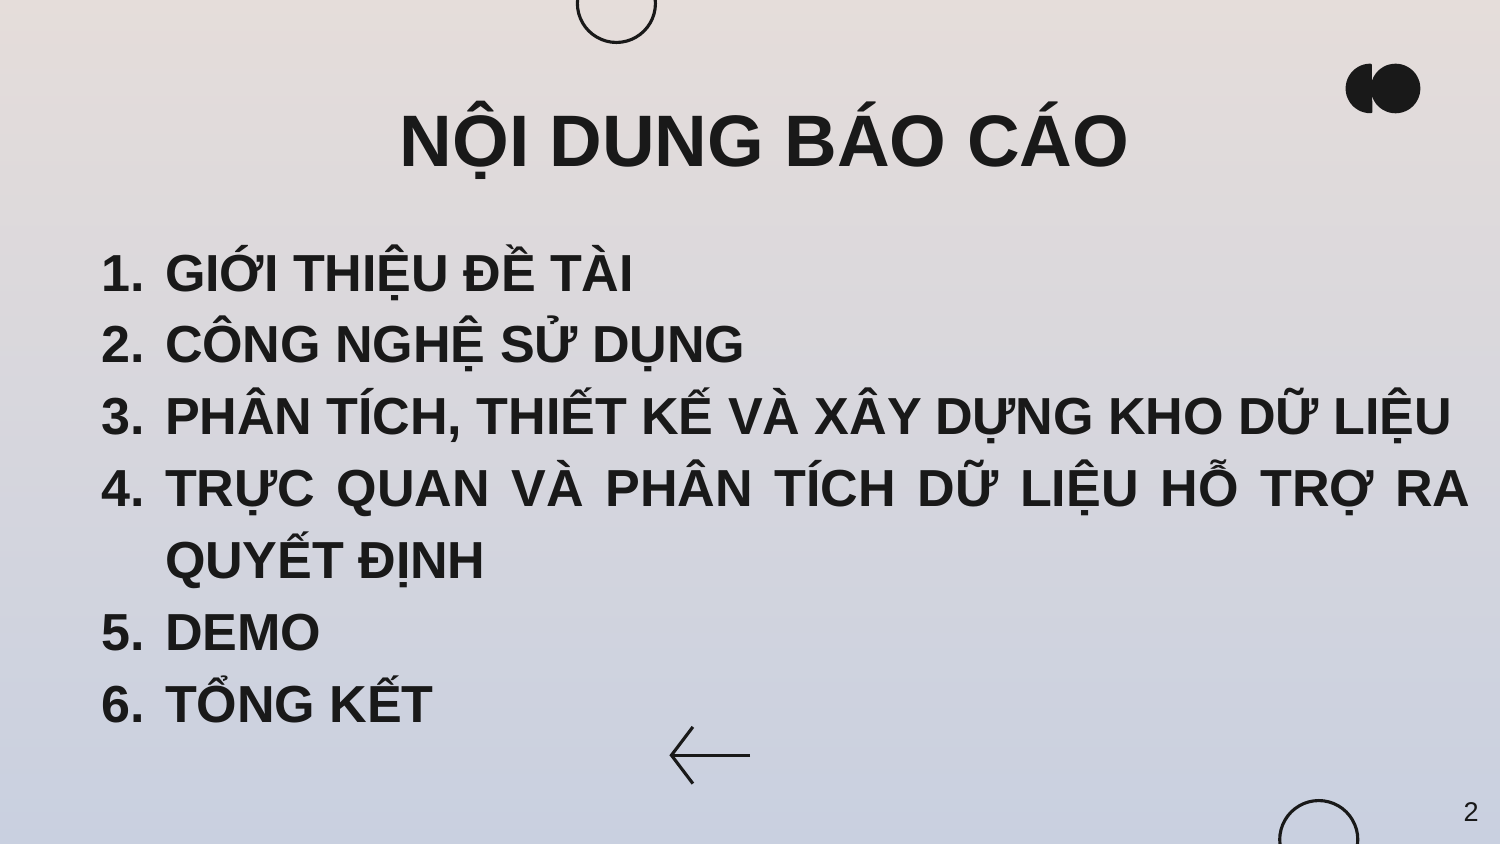

NỘI DUNG BÁO CÁO
GIỚI THIỆU ĐỀ TÀI
CÔNG NGHỆ SỬ DỤNG
PHÂN TÍCH, THIẾT KẾ VÀ XÂY DỰNG KHO DỮ LIỆU
TRỰC QUAN VÀ PHÂN TÍCH DỮ LIỆU HỖ TRỢ RA QUYẾT ĐỊNH
DEMO
TỔNG KẾT
2